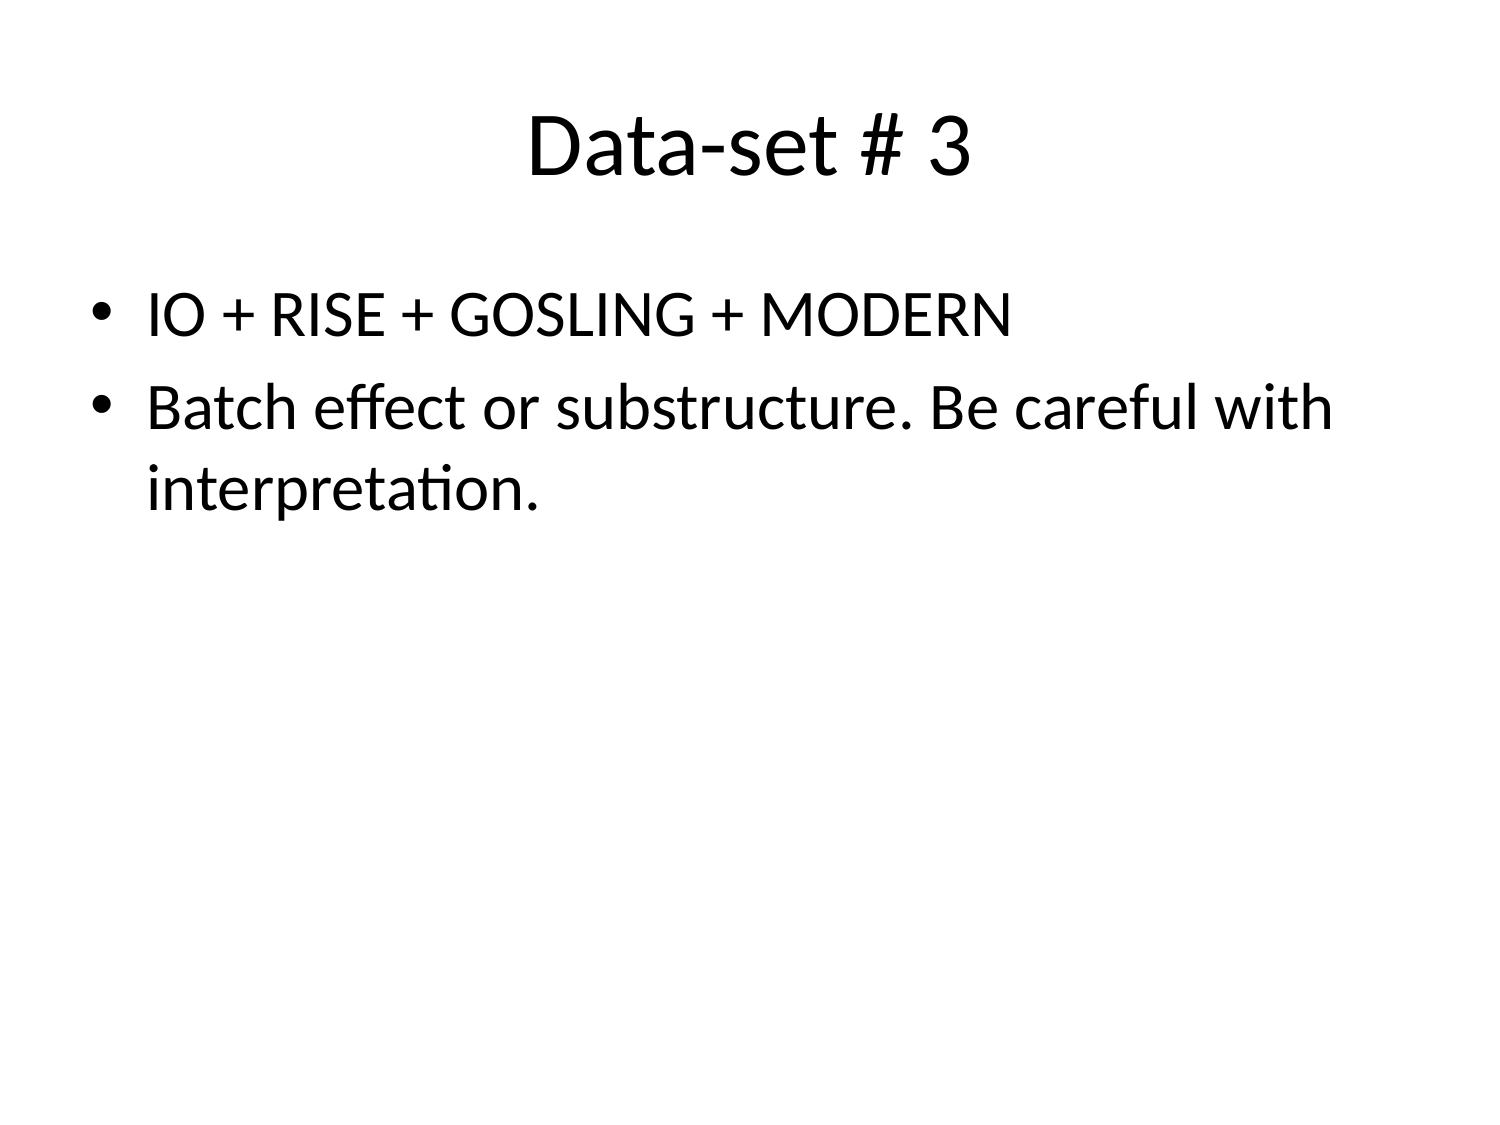

# Data-set # 3
IO + RISE + GOSLING + MODERN
Batch effect or substructure. Be careful with interpretation.